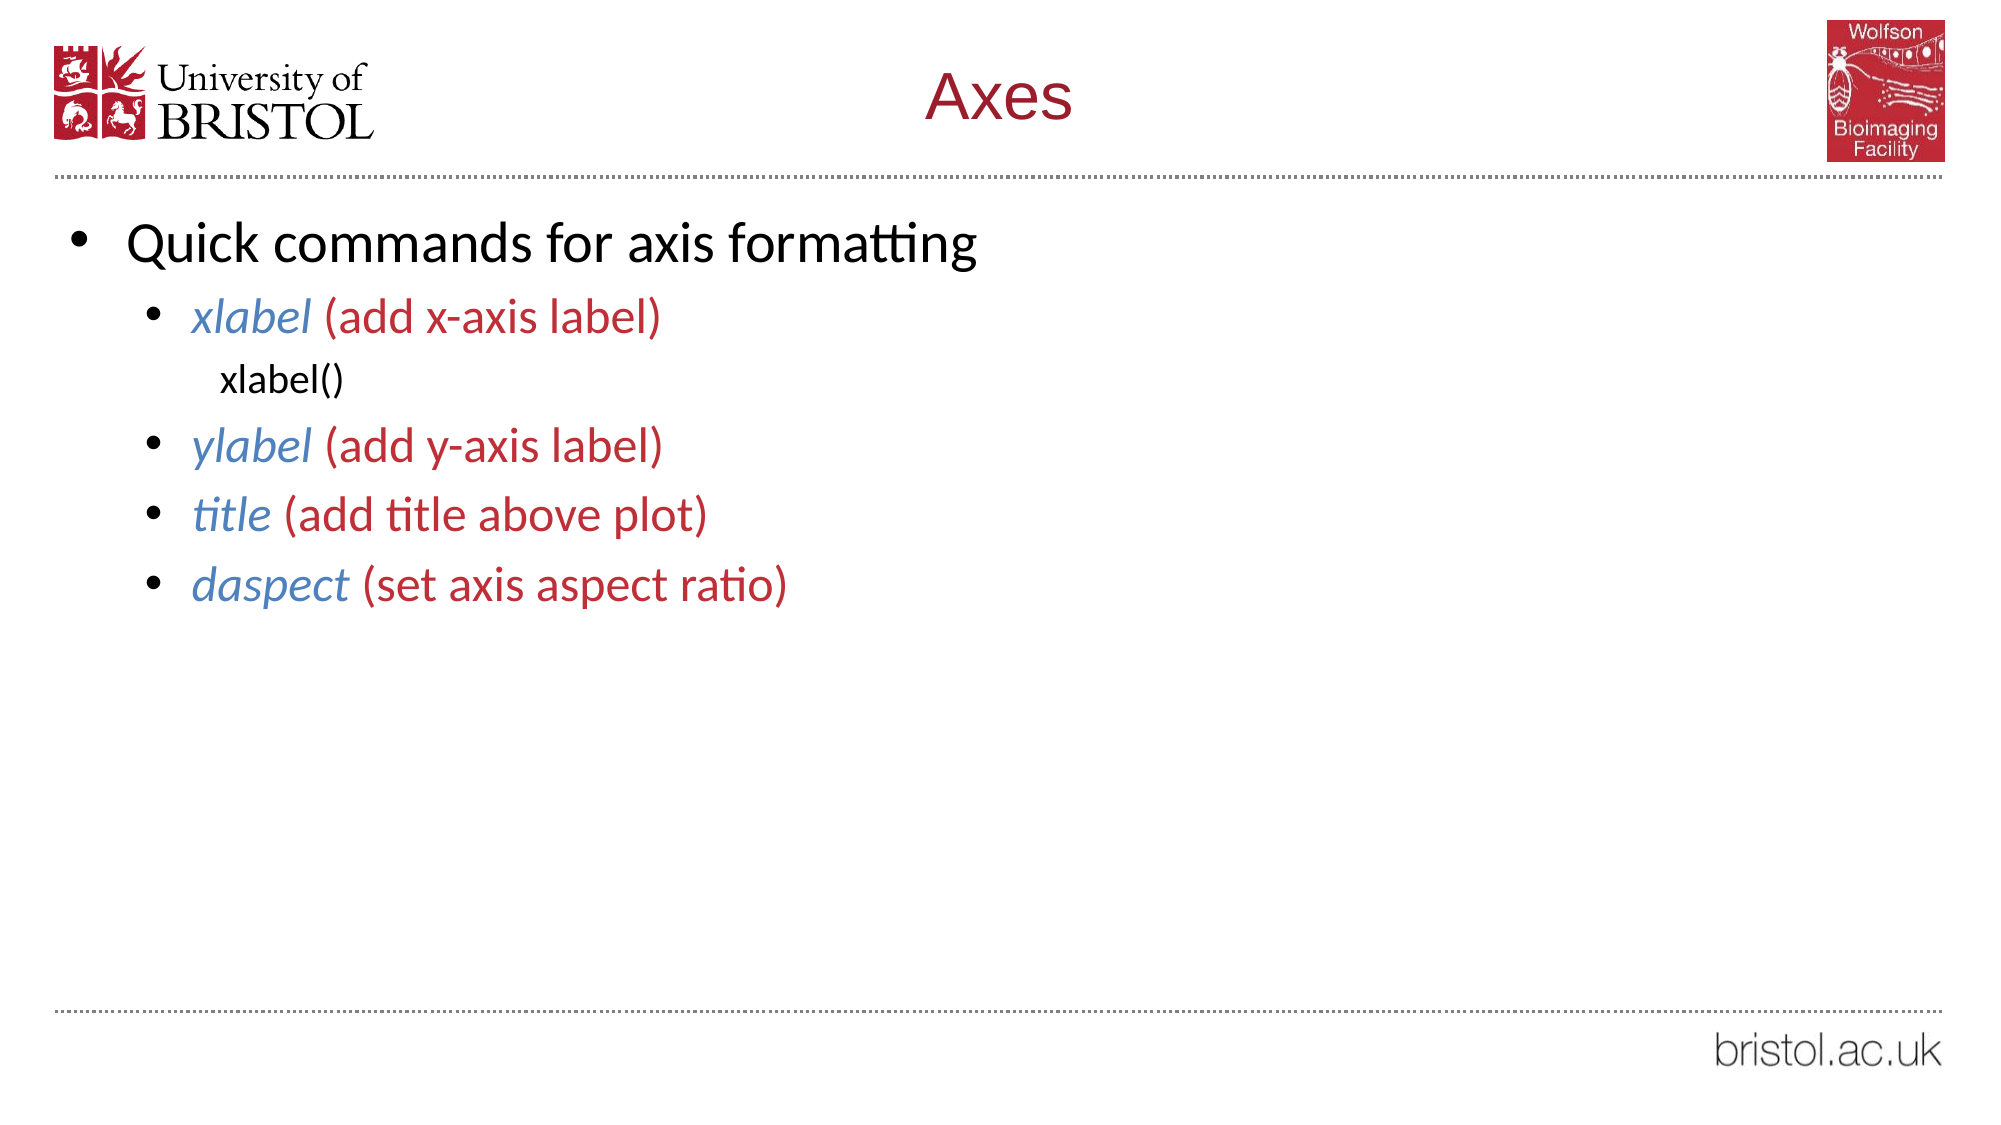

# Axes
Quick commands for axis formatting
xlabel (add x-axis label)
xlabel()
ylabel (add y-axis label)
title (add title above plot)
daspect (set axis aspect ratio)